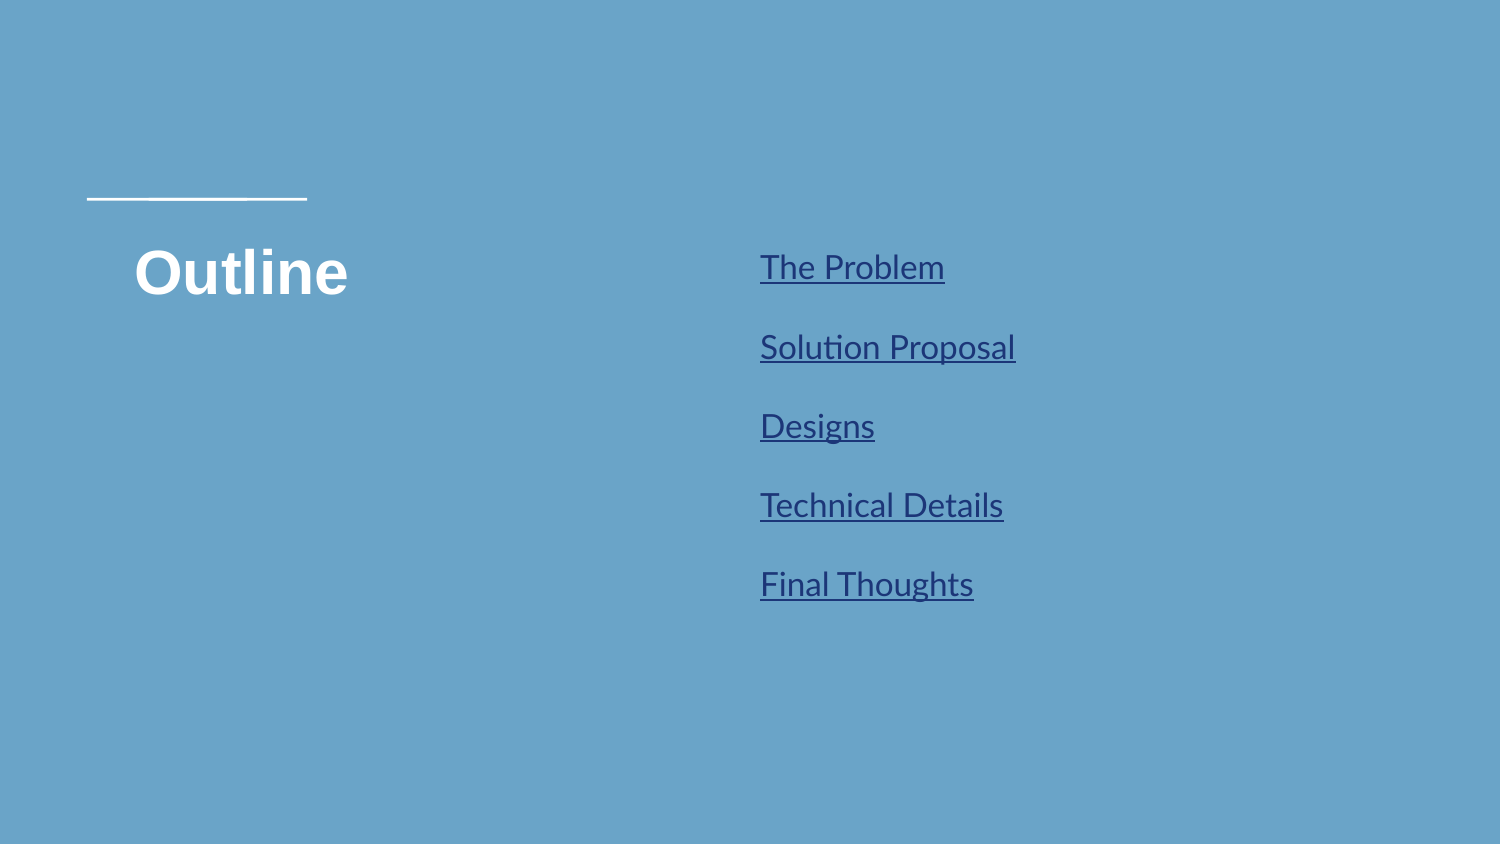

# Outline
The Problem
Solution Proposal
Designs
Technical Details
Final Thoughts